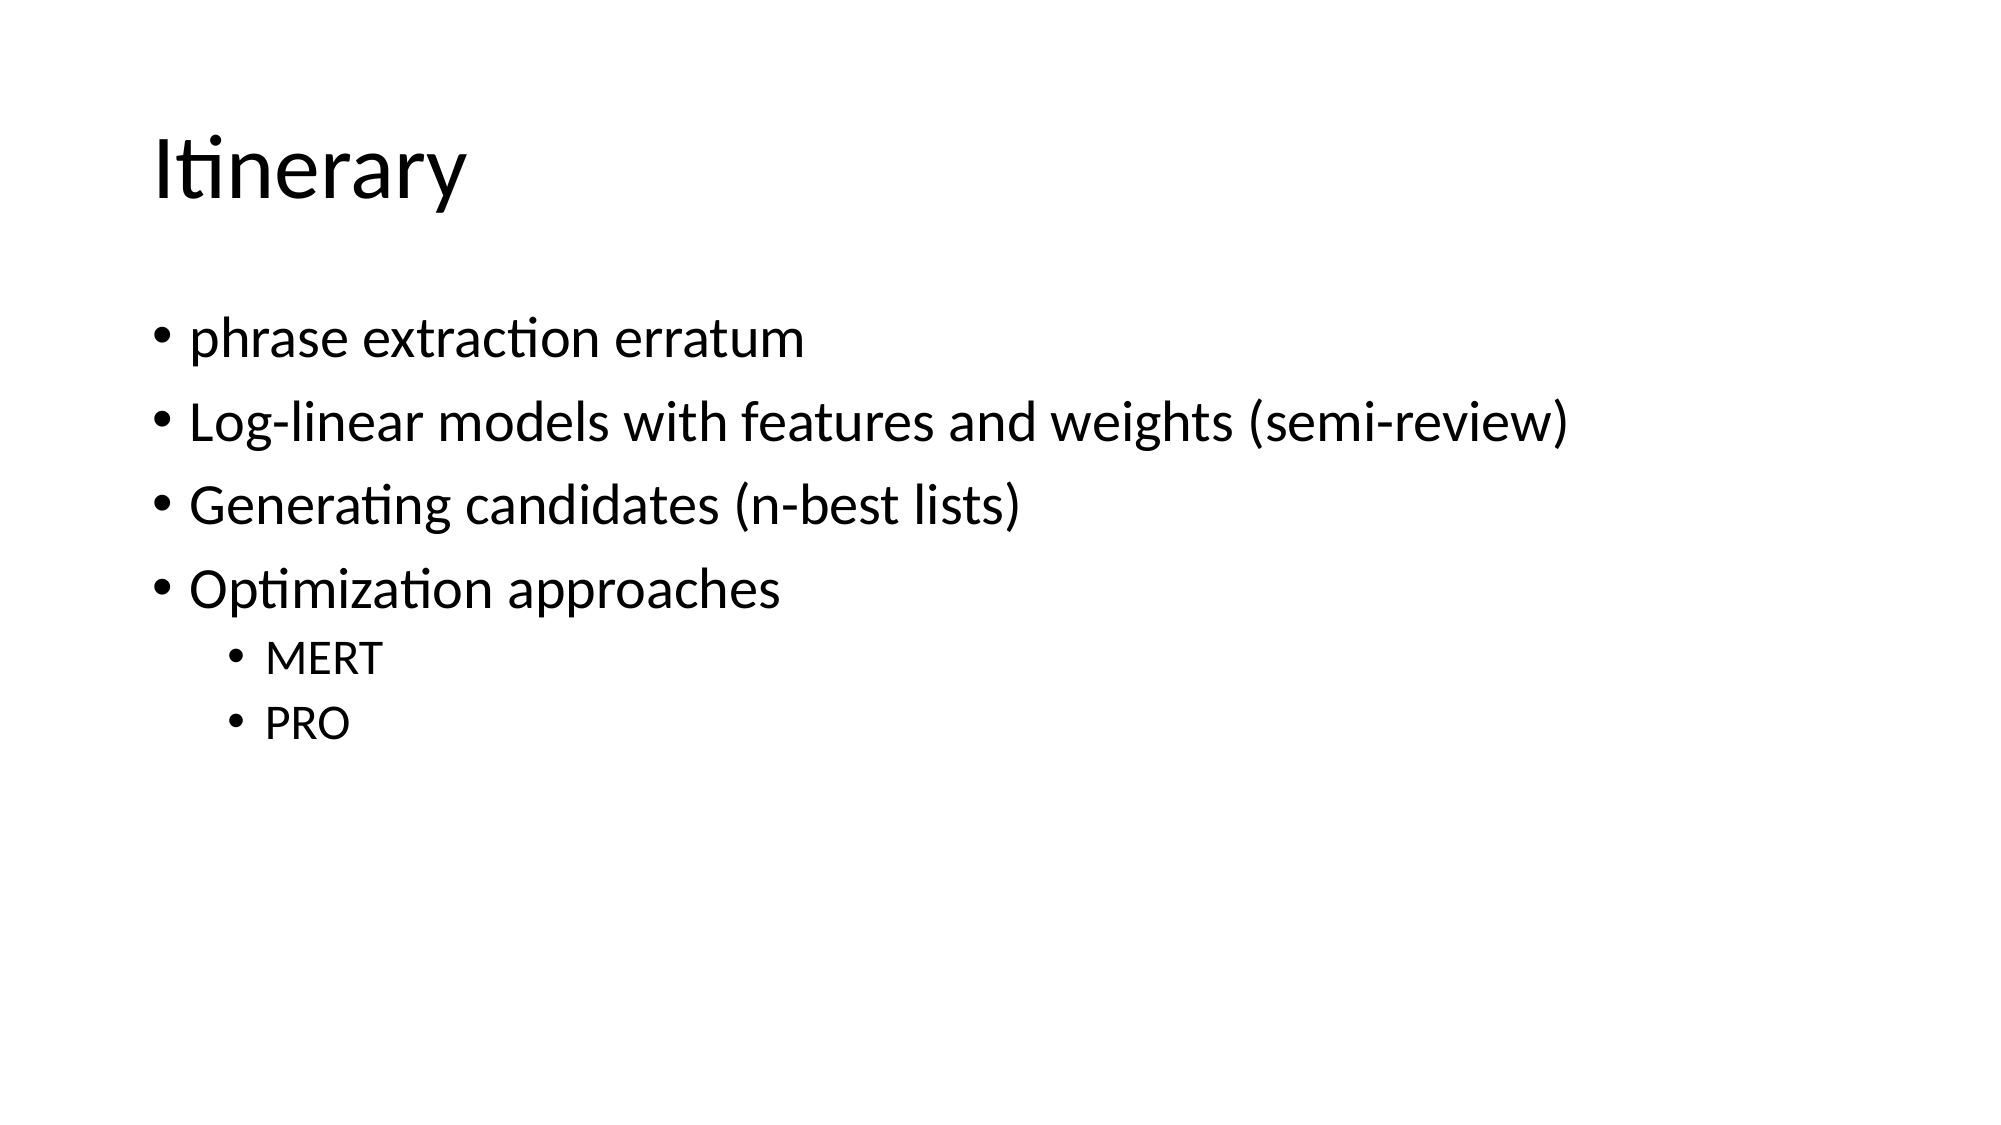

# Itinerary
phrase extraction erratum
Log-linear models with features and weights (semi-review)
Generating candidates (n-best lists)
Optimization approaches
MERT
PRO